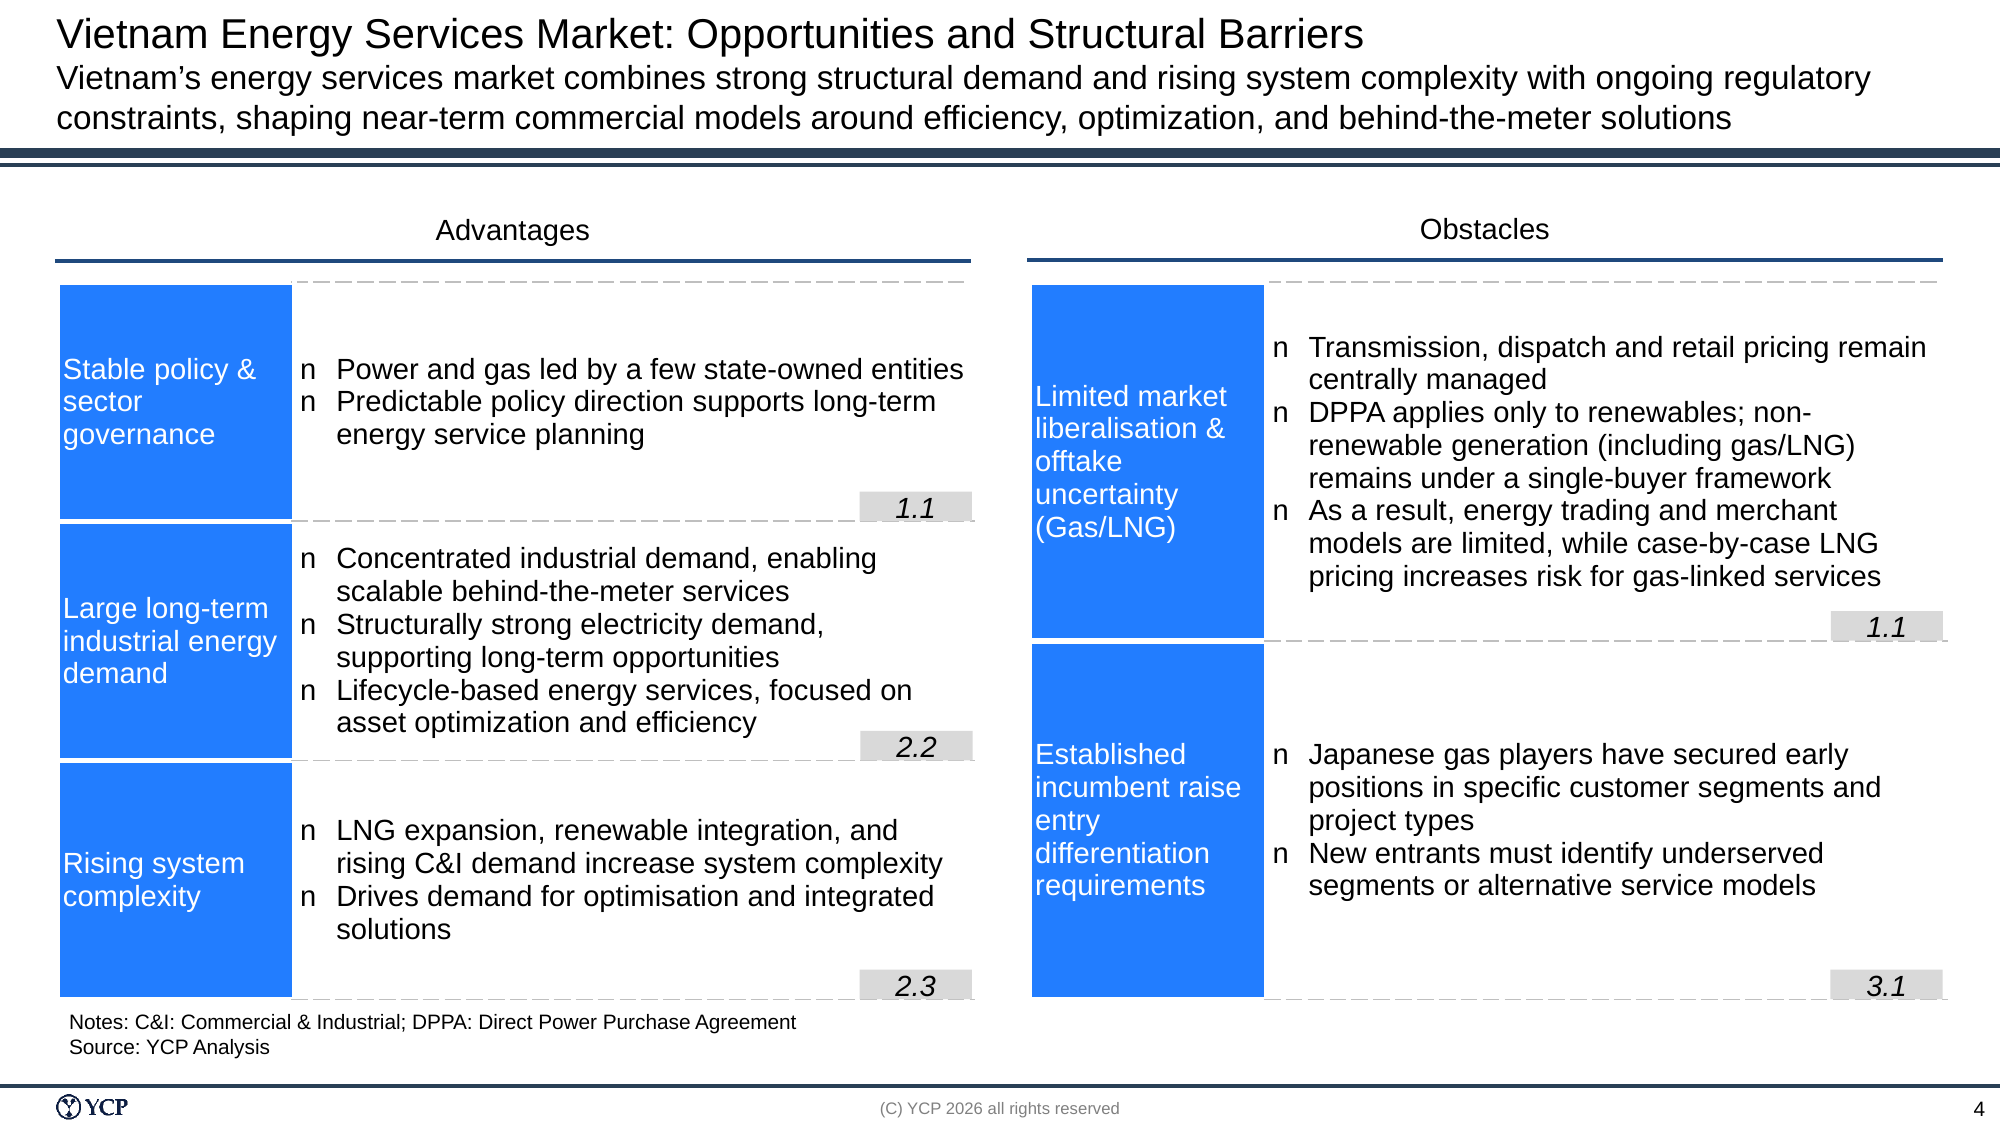

# Vietnam Energy Services Market: Opportunities and Structural Barriers Vietnam’s energy services market combines strong structural demand and rising system complexity with ongoing regulatory constraints, shaping near-term commercial models around efficiency, optimization, and behind-the-meter solutions
Obstacles
Advantages
| Limited market liberalisation & offtake uncertainty (Gas/LNG) | Transmission, dispatch and retail pricing remain centrally managed DPPA applies only to renewables; non-renewable generation (including gas/LNG) remains under a single-buyer framework As a result, energy trading and merchant models are limited, while case-by-case LNG pricing increases risk for gas-linked services |
| --- | --- |
| Established incumbent raise entry differentiation requirements | Japanese gas players have secured early positions in specific customer segments and project types New entrants must identify underserved segments or alternative service models |
| Stable policy & sector governance | Power and gas led by a few state-owned entities Predictable policy direction supports long-term energy service planning |
| --- | --- |
| Large long-term industrial energy demand | Concentrated industrial demand, enabling scalable behind-the-meter services Structurally strong electricity demand, supporting long-term opportunities Lifecycle-based energy services, focused on asset optimization and efficiency |
| Rising system complexity | LNG expansion, renewable integration, and rising C&I demand increase system complexity Drives demand for optimisation and integrated solutions |
1.1
1.1
2.2
2.3
3.1
Notes: C&I: Commercial & Industrial; DPPA: Direct Power Purchase Agreement
Source: YCP Analysis